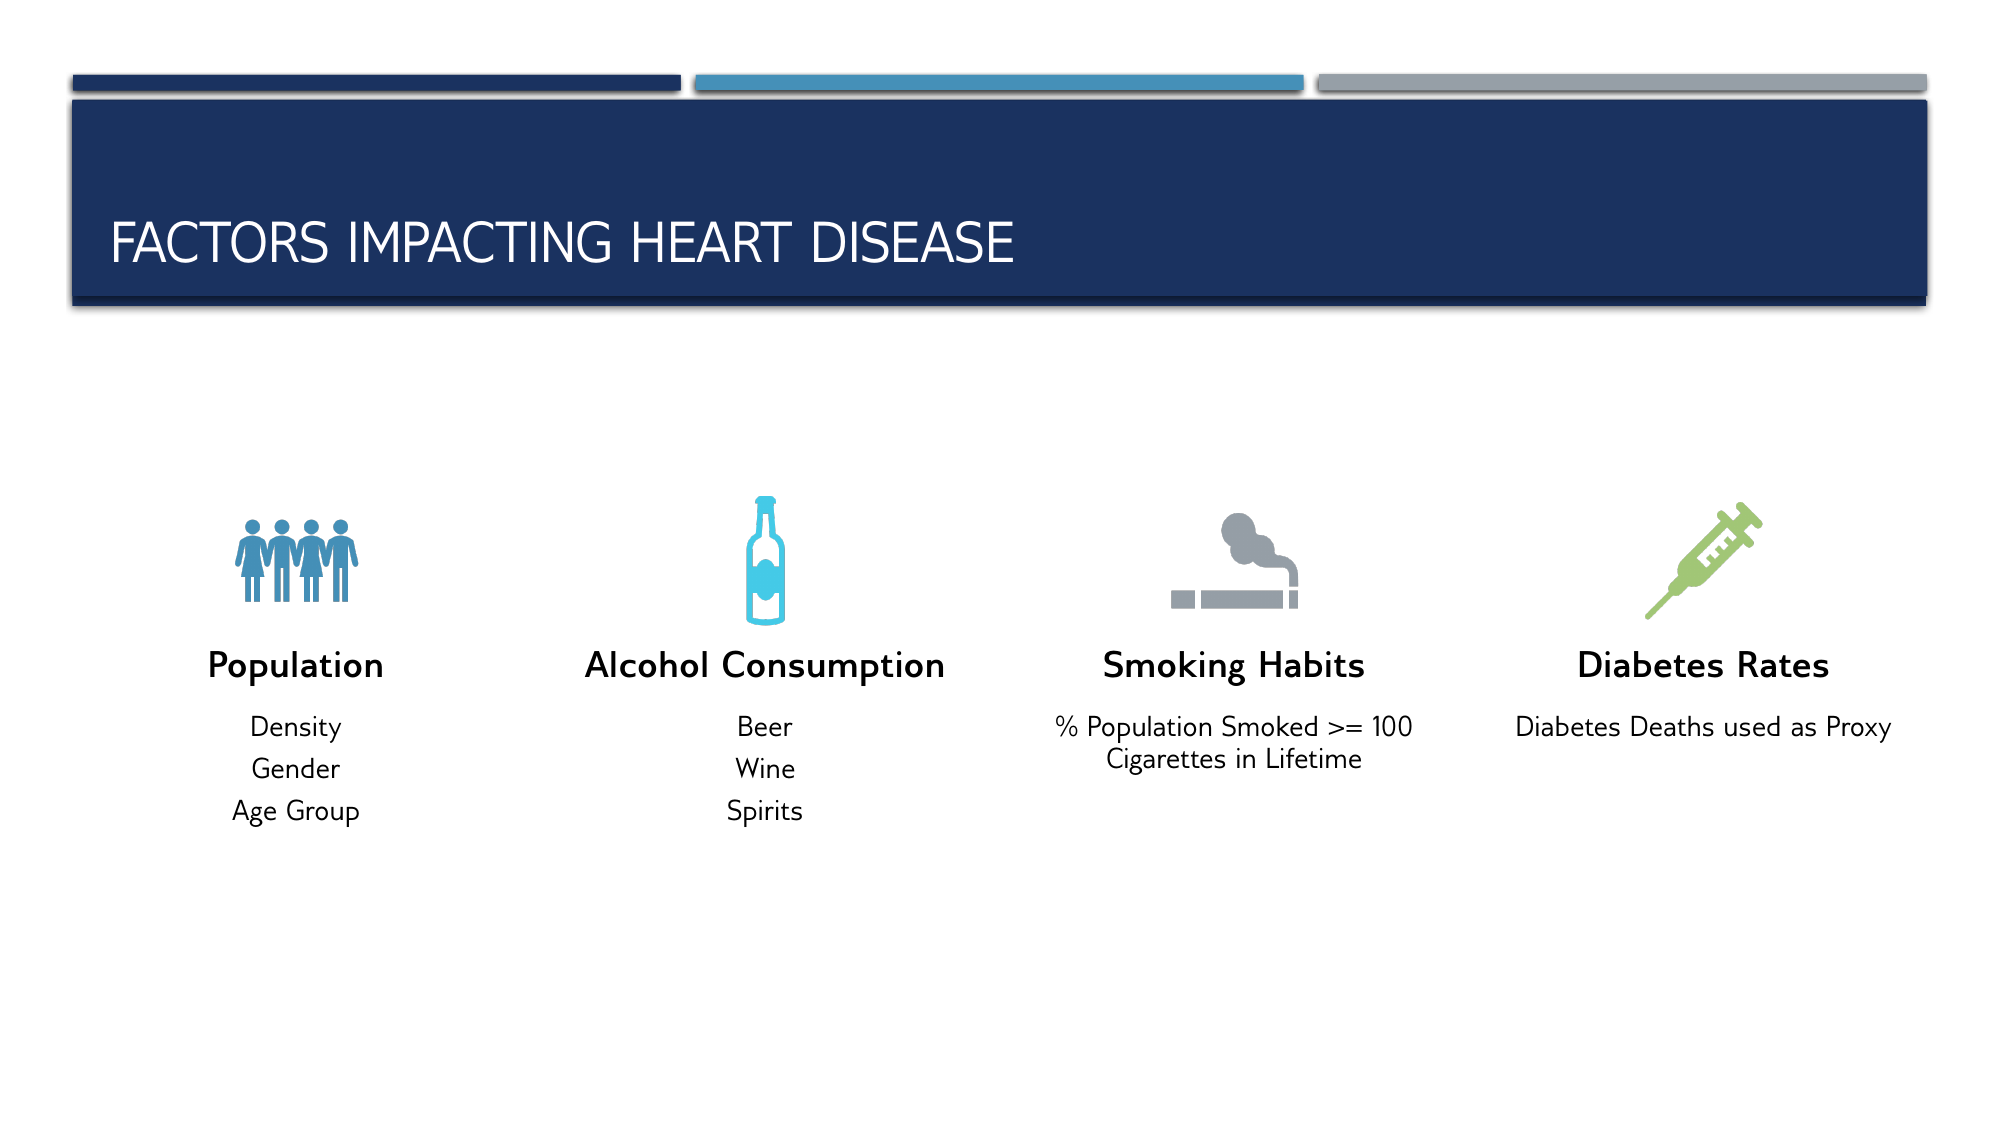

# Factors Impacting Heart Disease
Population
Density
Gender
Age Group
Alcohol Consumption
Beer
Wine
Spirits
Smoking Habits
% Population Smoked >= 100 Cigarettes in Lifetime
Diabetes Rates
Diabetes Deaths used as Proxy